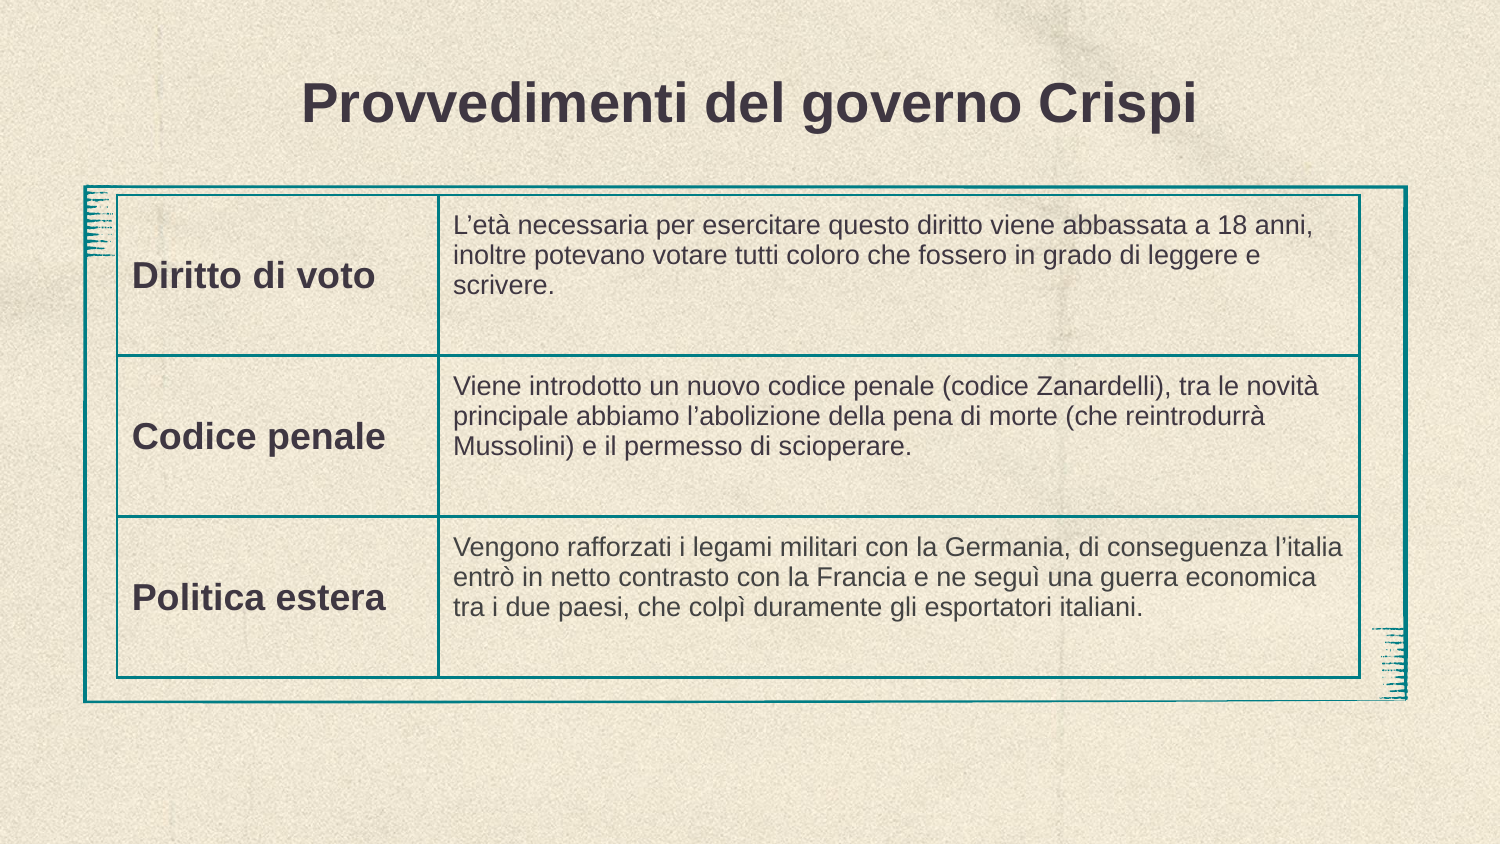

# Provvedimenti del governo Crispi

| Diritto di voto | L’età necessaria per esercitare questo diritto viene abbassata a 18 anni, inoltre potevano votare tutti coloro che fossero in grado di leggere e scrivere. |
| --- | --- |
| Codice penale | Viene introdotto un nuovo codice penale (codice Zanardelli), tra le novità principale abbiamo l’abolizione della pena di morte (che reintrodurrà Mussolini) e il permesso di scioperare. |
| Politica estera | Vengono rafforzati i legami militari con la Germania, di conseguenza l’italia entrò in netto contrasto con la Francia e ne seguì una guerra economica tra i due paesi, che colpì duramente gli esportatori italiani. |